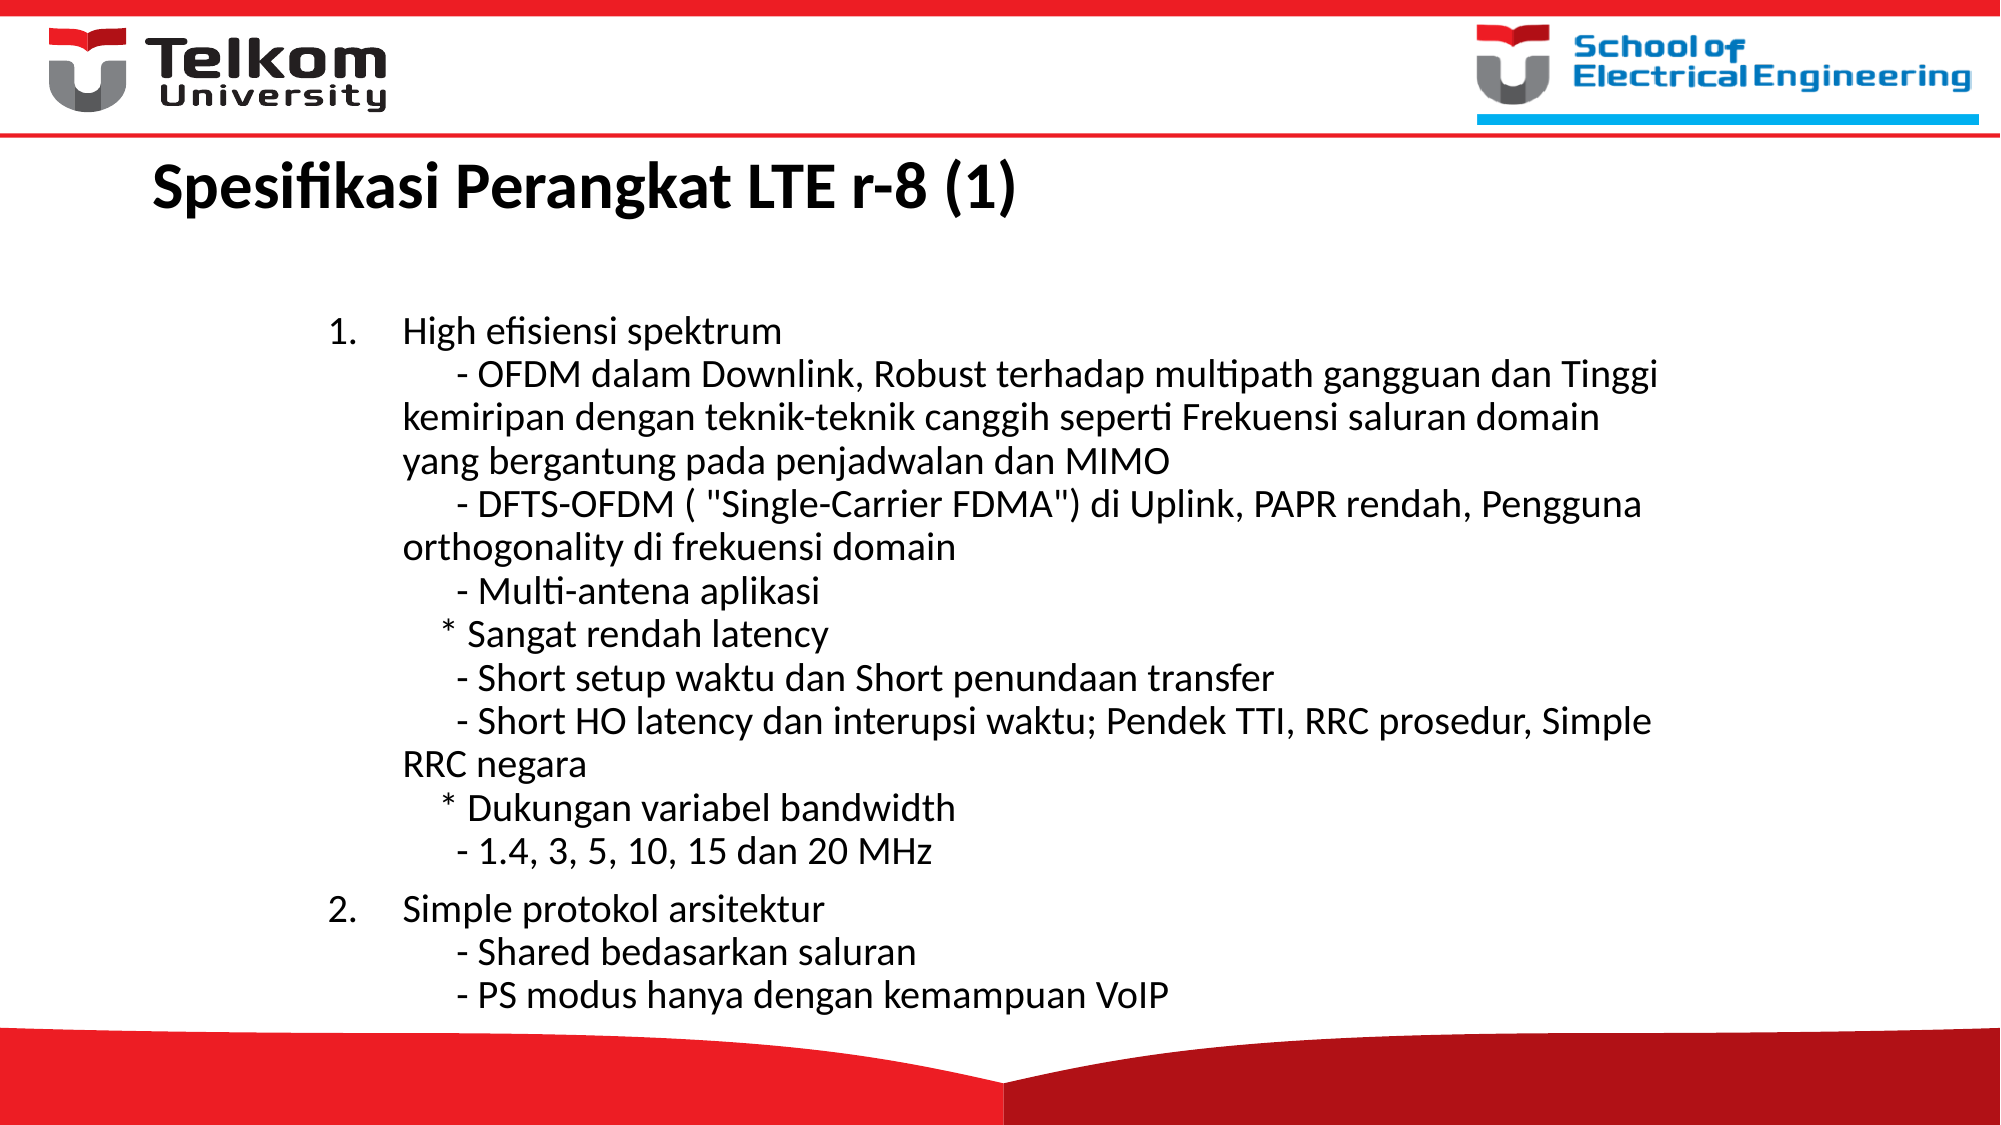

# Spesifikasi Perangkat LTE r-8 (1)
High efisiensi spektrum
      - OFDM dalam Downlink, Robust terhadap multipath gangguan dan Tinggi kemiripan dengan teknik-teknik canggih seperti Frekuensi saluran domain yang bergantung pada penjadwalan dan MIMO
      - DFTS-OFDM ( "Single-Carrier FDMA") di Uplink, PAPR rendah, Pengguna orthogonality di frekuensi domain
      - Multi-antena aplikasi
    * Sangat rendah latency
      - Short setup waktu dan Short penundaan transfer
      - Short HO latency dan interupsi waktu; Pendek TTI, RRC prosedur, Simple RRC negara
    * Dukungan variabel bandwidth
      - 1.4, 3, 5, 10, 15 dan 20 MHz
Simple protokol arsitektur
      - Shared bedasarkan saluran
      - PS modus hanya dengan kemampuan VoIP